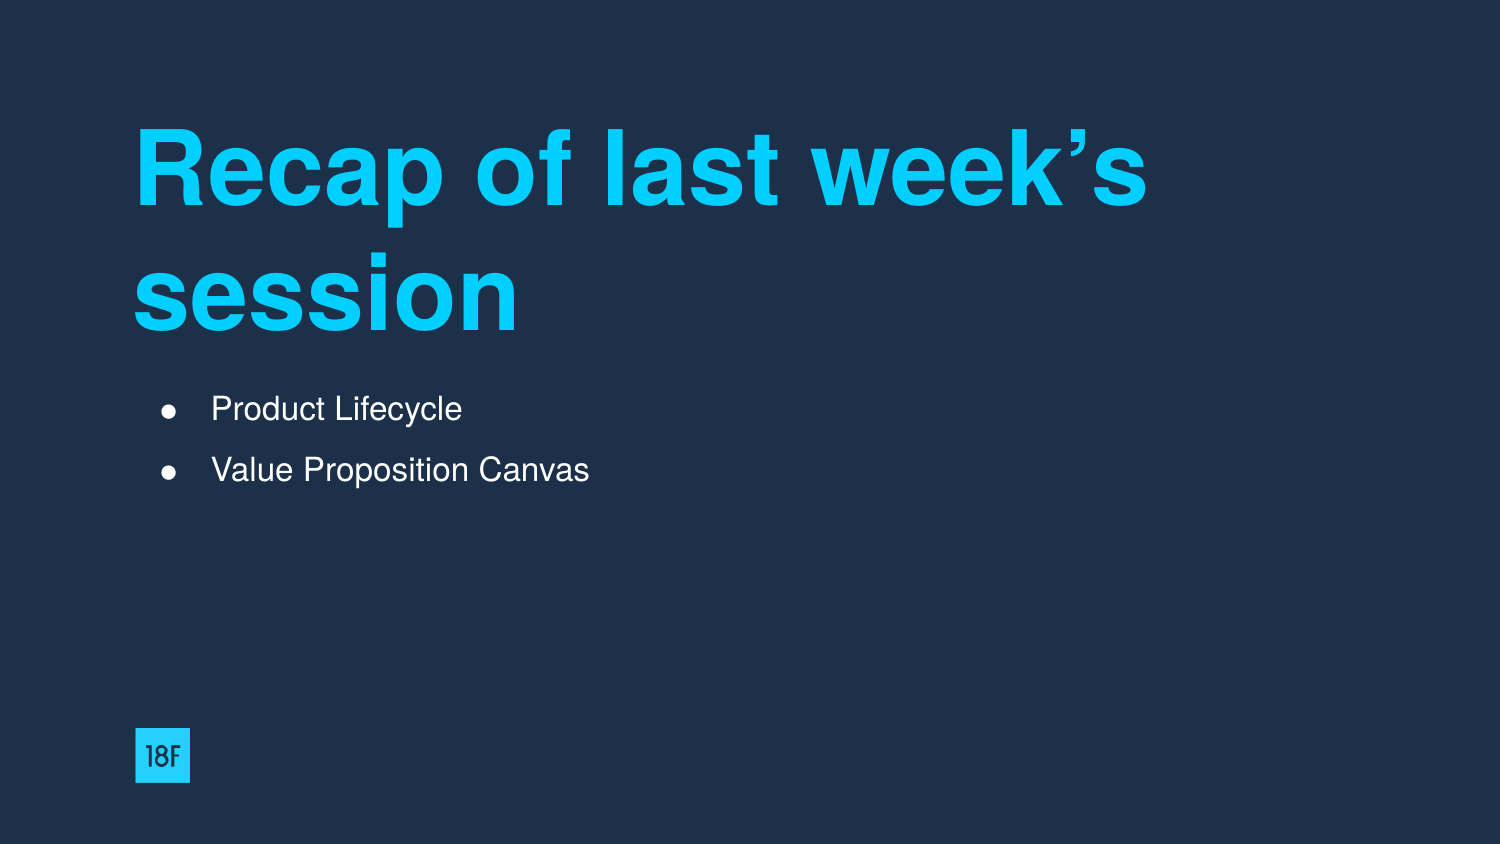

# Recap of last week’s session
Product Lifecycle
Value Proposition Canvas